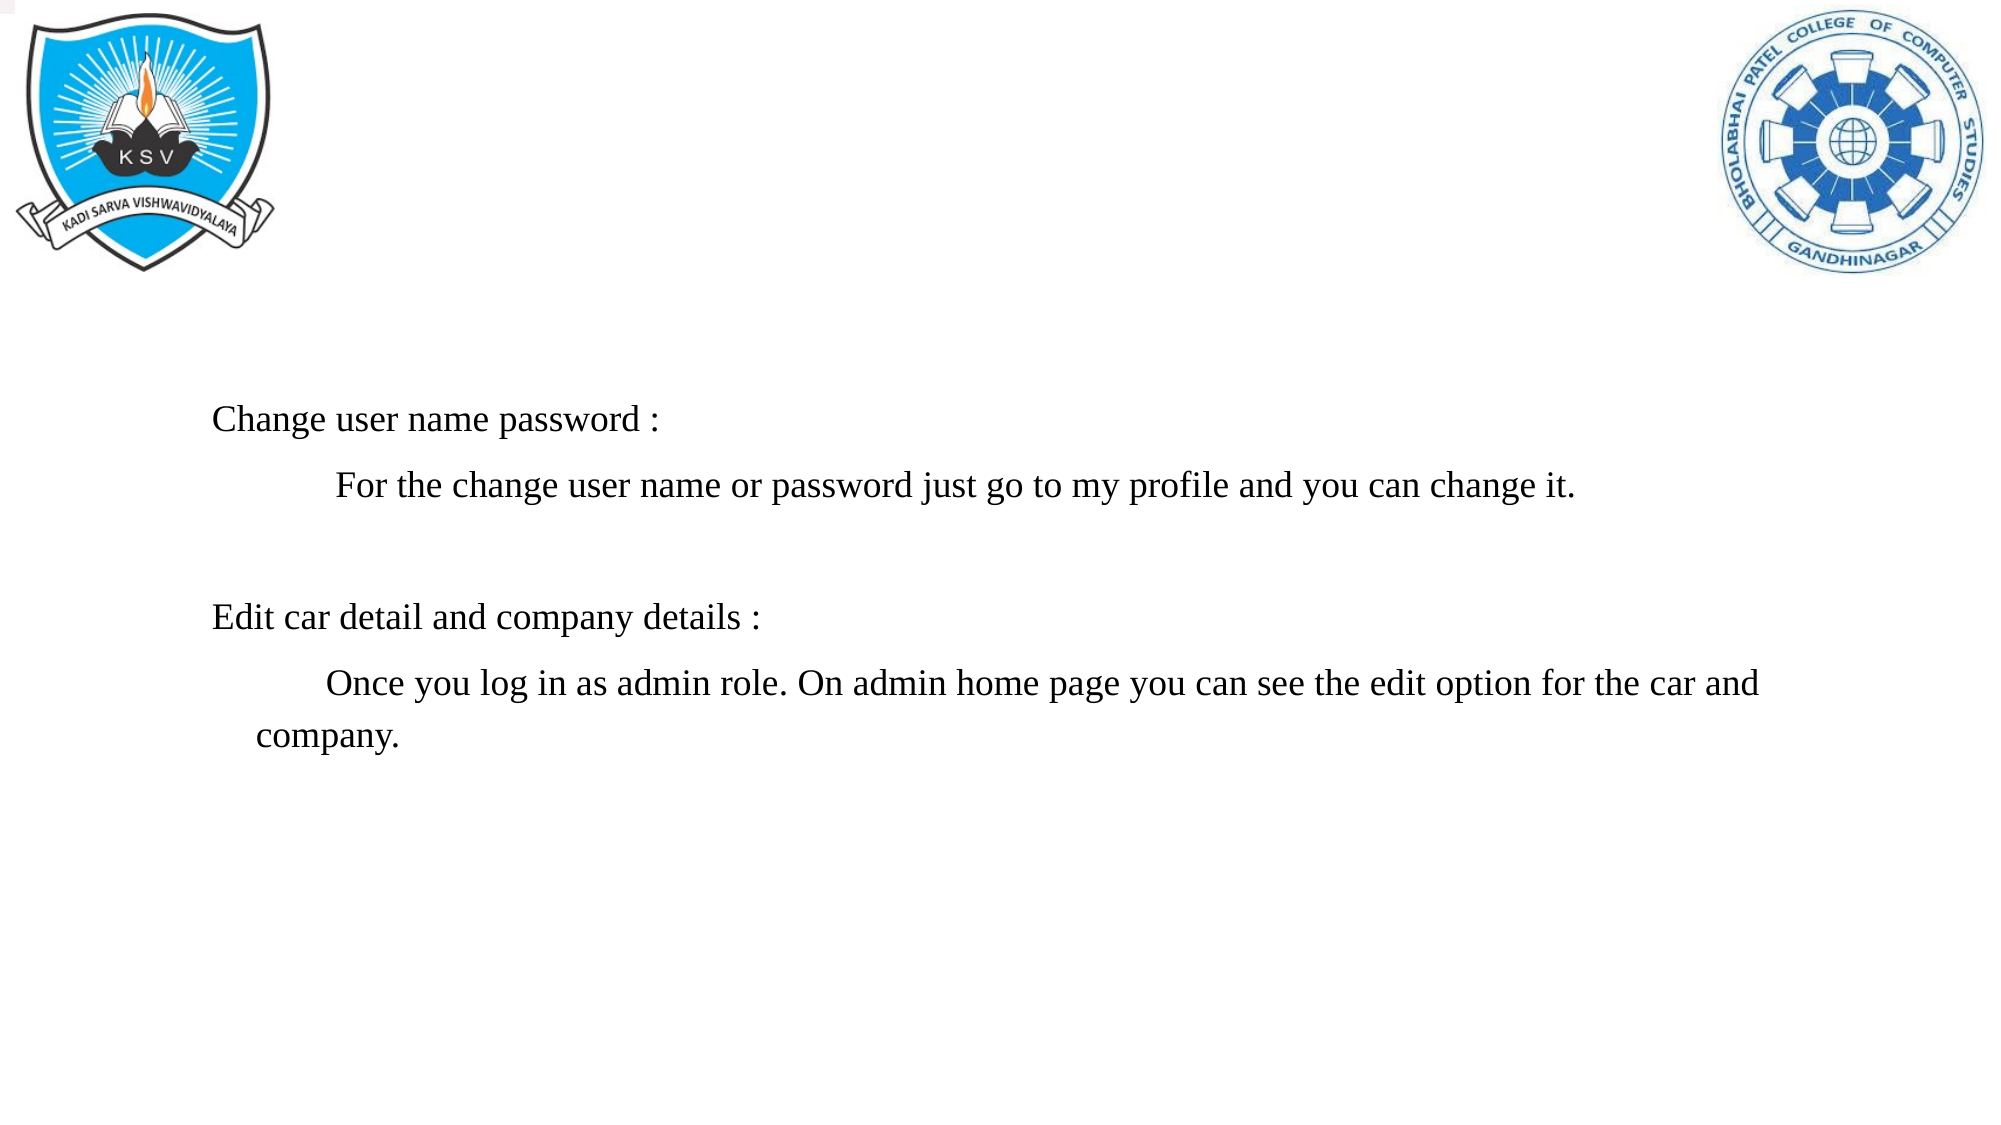

Change user name password :
             For the change user name or password just go to my profile and you can change it.

Edit car detail and company details :
            Once you log in as admin role. On admin home page you can see the edit option for the car and company.